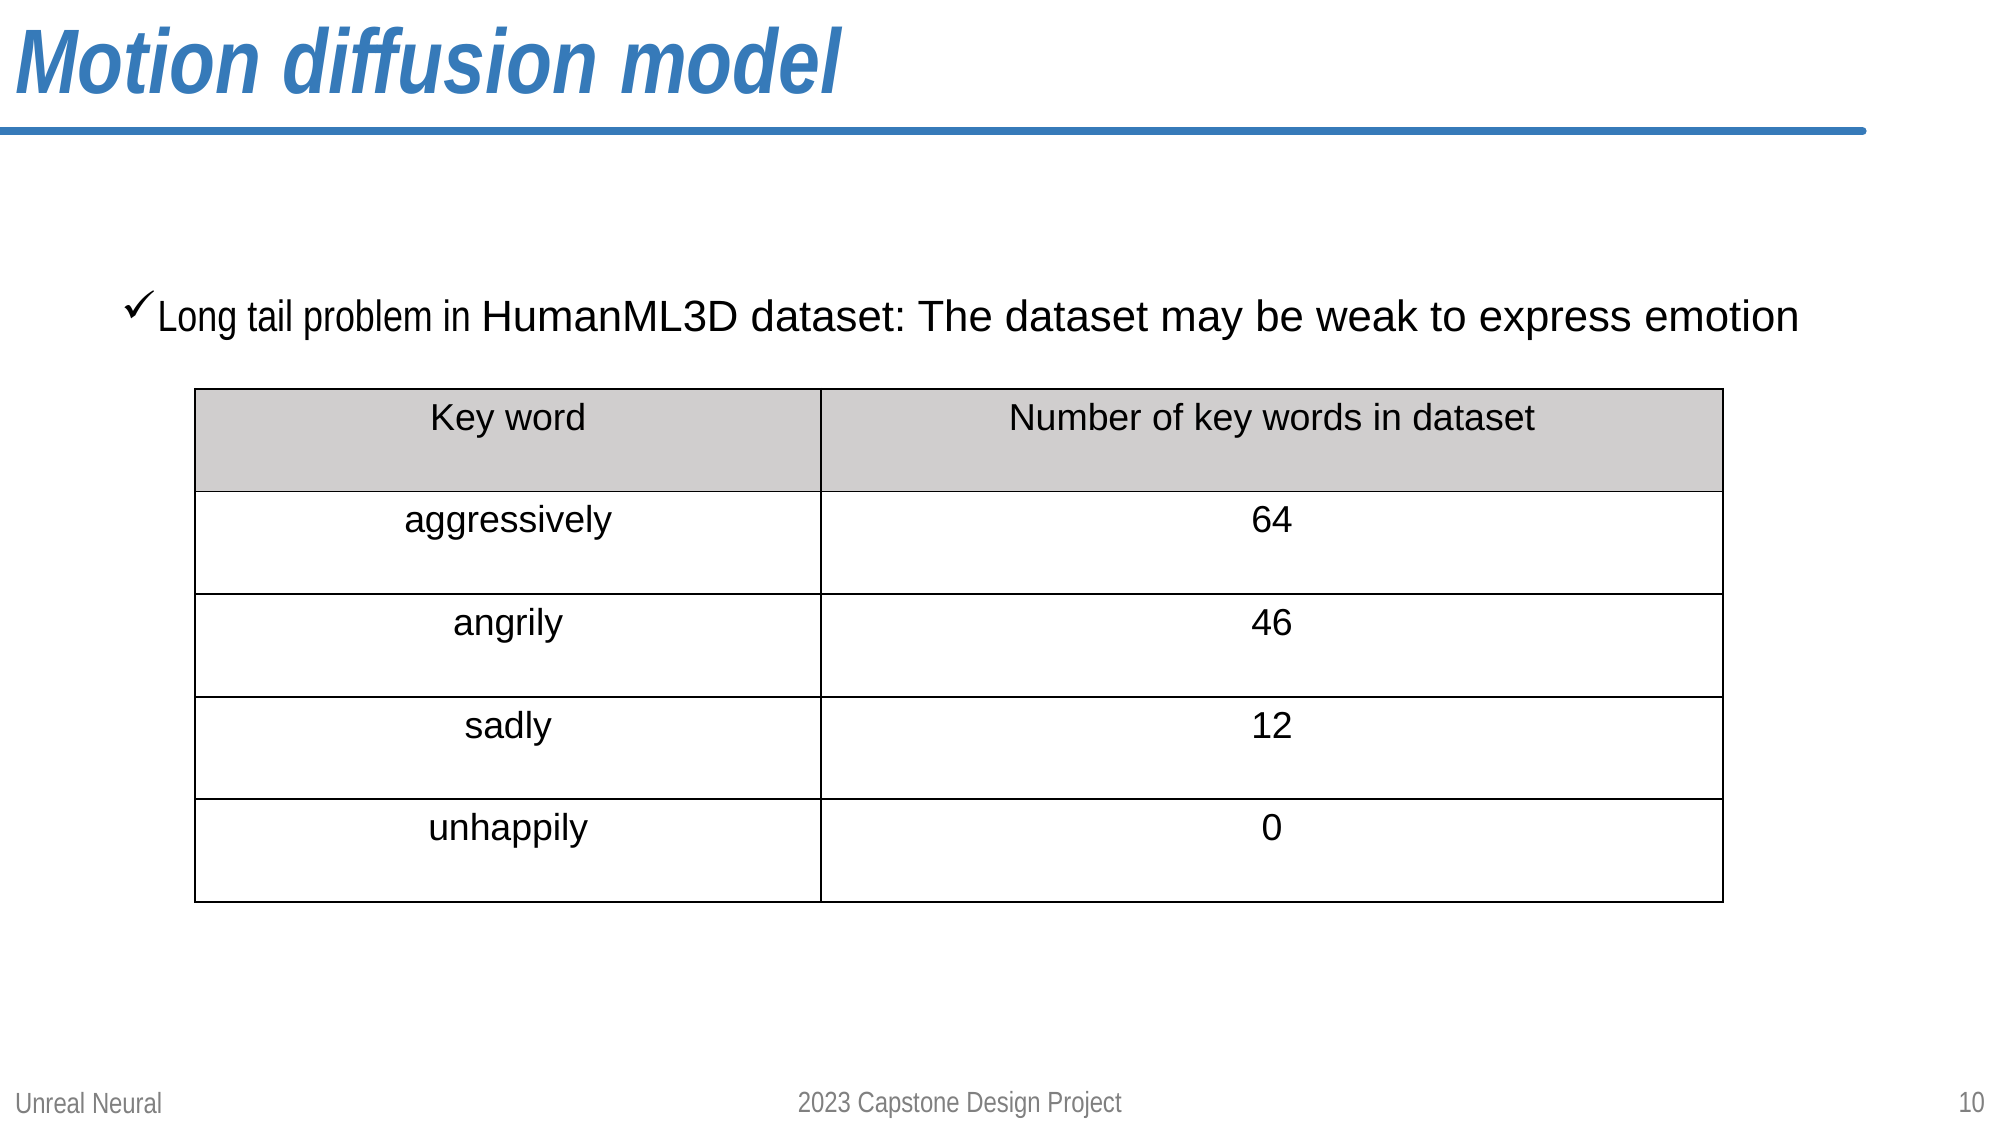

# Motion diffusion model
Long tail problem in HumanML3D dataset: The dataset may be weak to express emotion

| Key word | Number of key words in dataset |
| --- | --- |
| aggressively | 64 |
| angrily | 46 |
| sadly | 12 |
| unhappily | 0 |